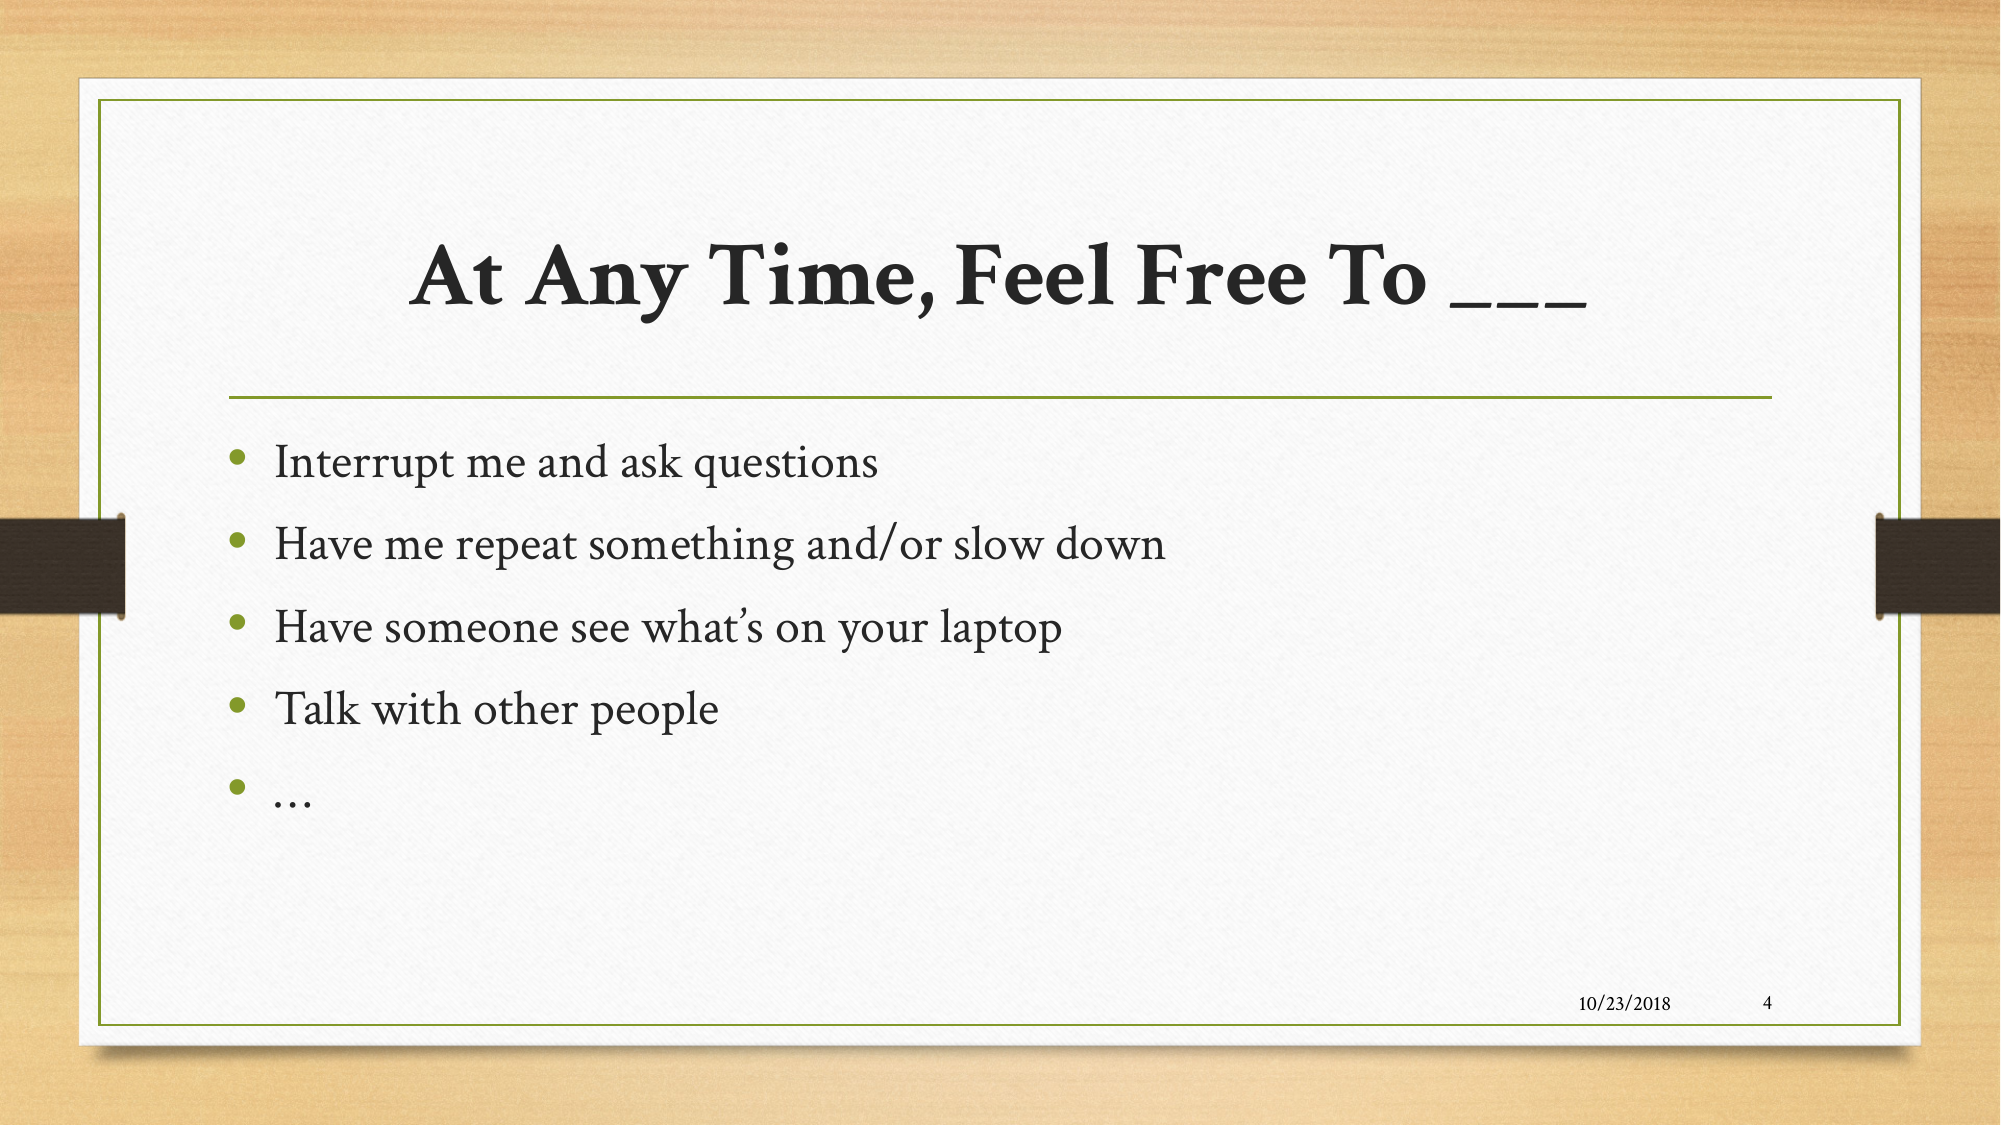

# At Any Time, Feel Free To ___
Interrupt me and ask questions
Have me repeat something and/or slow down
Have someone see what’s on your laptop
Talk with other people
…
10/23/2018
4